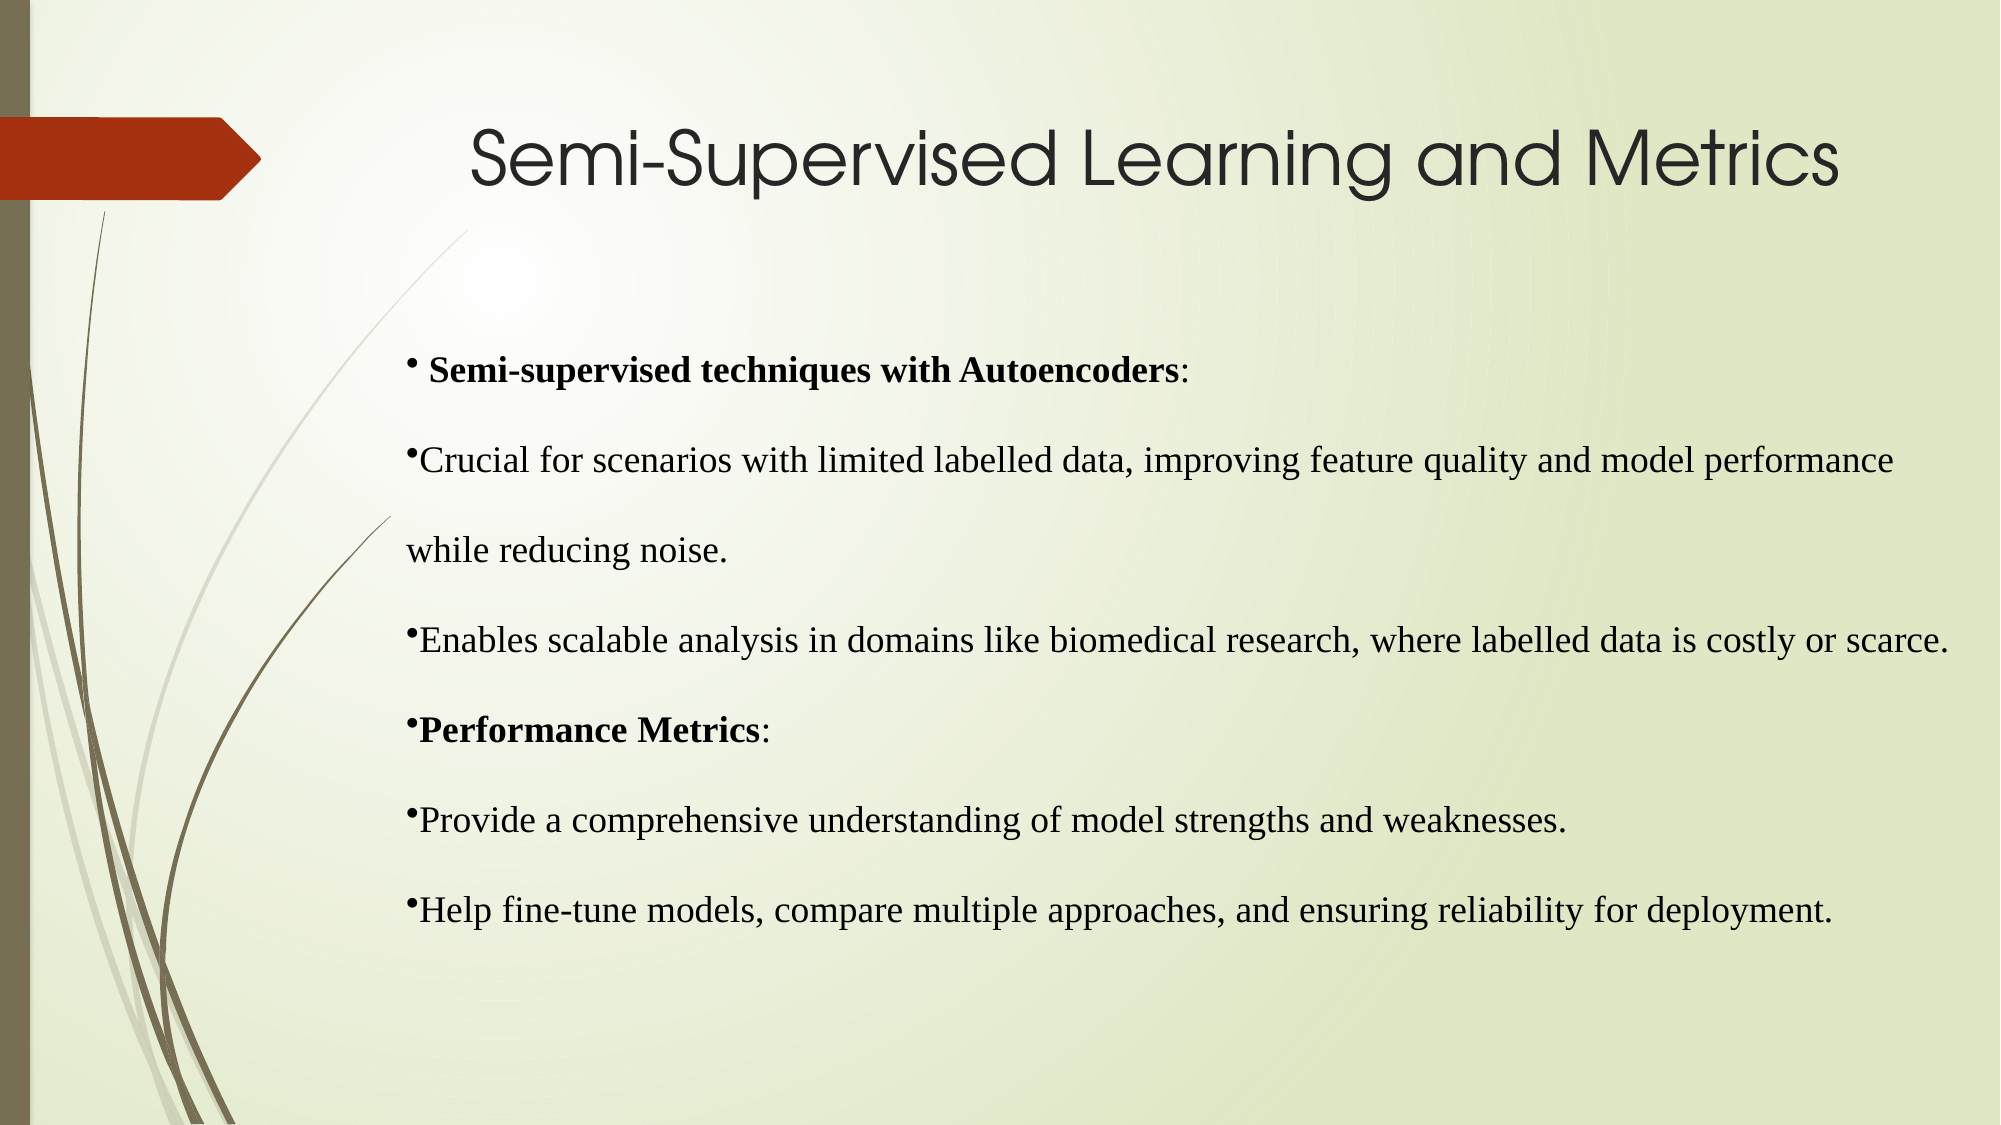

# Semi-Supervised Learning and Metrics
 Semi-supervised techniques with Autoencoders:
Crucial for scenarios with limited labelled data, improving feature quality and model performance while reducing noise.
Enables scalable analysis in domains like biomedical research, where labelled data is costly or scarce.
Performance Metrics:
Provide a comprehensive understanding of model strengths and weaknesses.
Help fine-tune models, compare multiple approaches, and ensuring reliability for deployment.